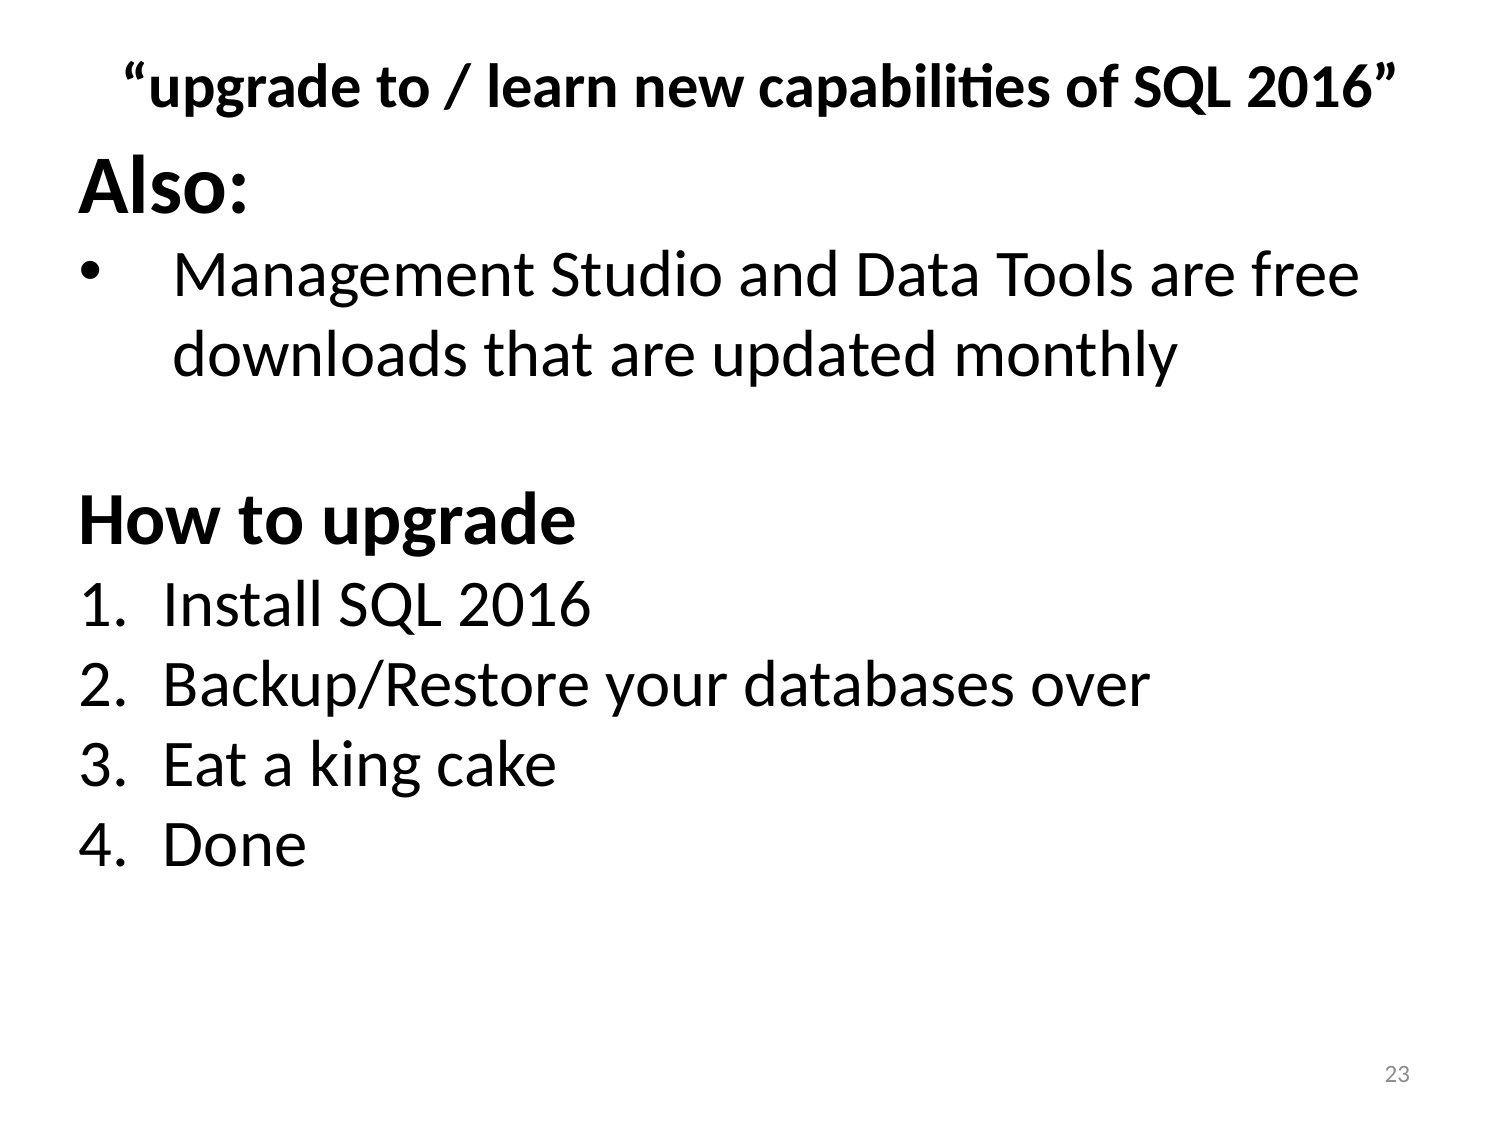

# “upgrade to / learn new capabilities of SQL 2016”

Also:
Management Studio and Data Tools are free downloads that are updated monthly

How to upgrade
Install SQL 2016
Backup/Restore your databases over
Eat a king cake
Done
23